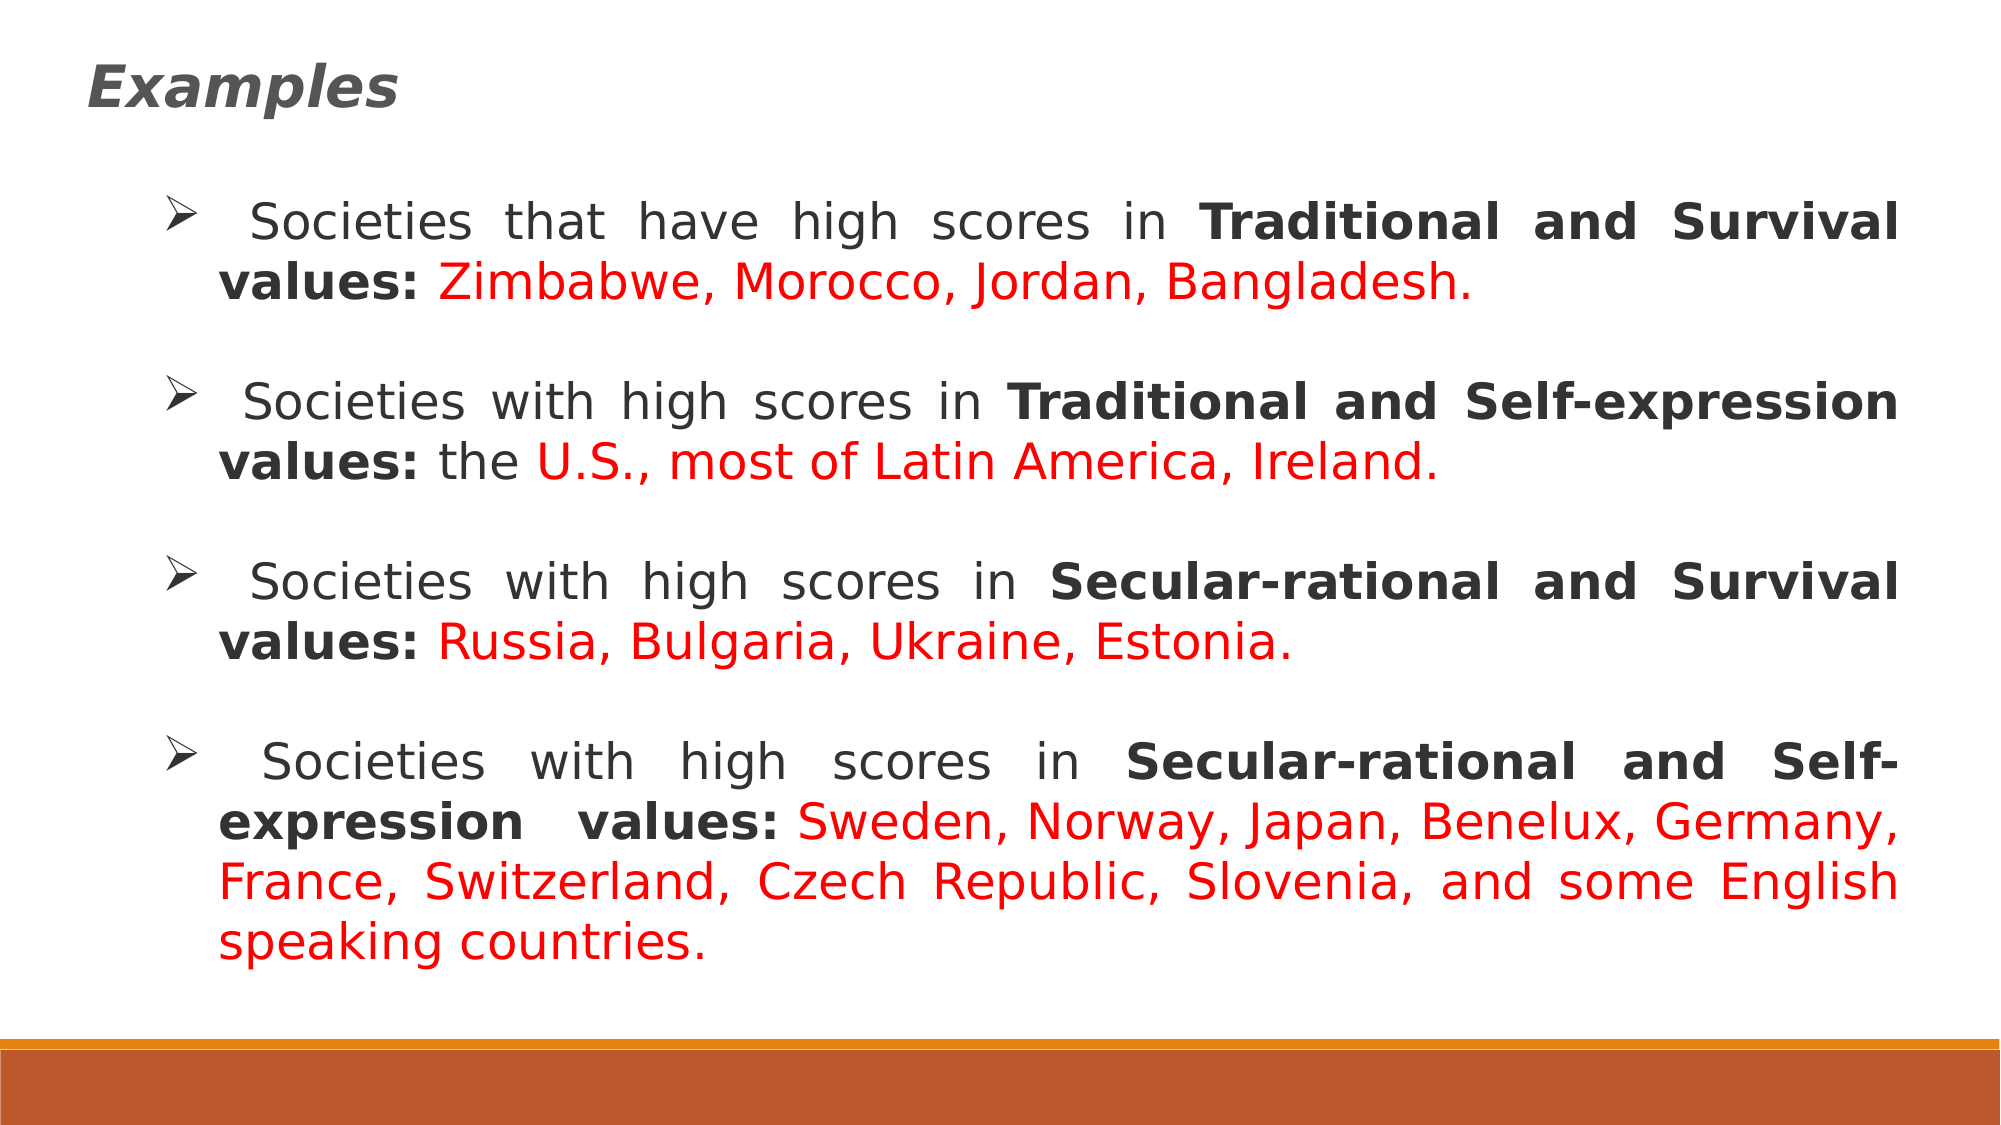

Examples

 Societies that have high scores in Traditional and Survival values: Zimbabwe, Morocco, Jordan, Bangladesh.

 Societies with high scores in Traditional and Self-expression values: the U.S., most of Latin America, Ireland.

 Societies with high scores in Secular-rational and Survival values: Russia, Bulgaria, Ukraine, Estonia.

 Societies with high scores in Secular-rational and Self-expression   values: Sweden, Norway, Japan, Benelux, Germany, France, Switzerland, Czech Republic, Slovenia, and some English speaking countries.